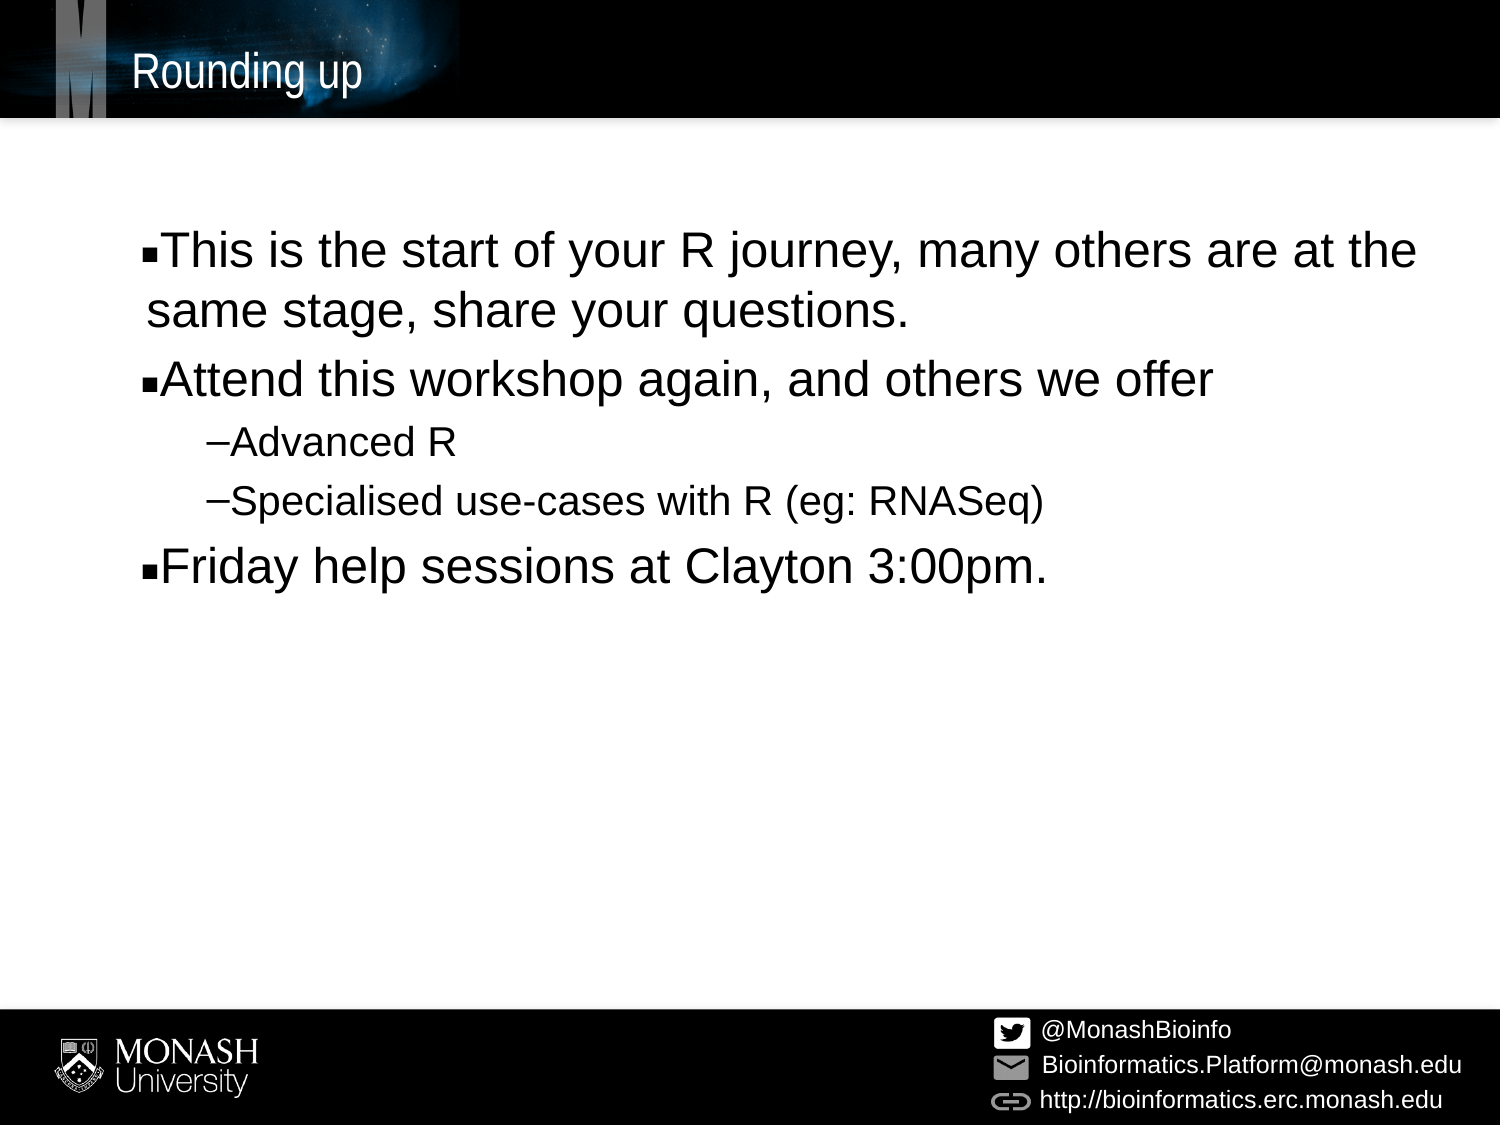

# Rounding up
This is the start of your R journey, many others are at the same stage, share your questions.
Attend this workshop again, and others we offer
Advanced R
Specialised use-cases with R (eg: RNASeq)
Friday help sessions at Clayton 3:00pm.